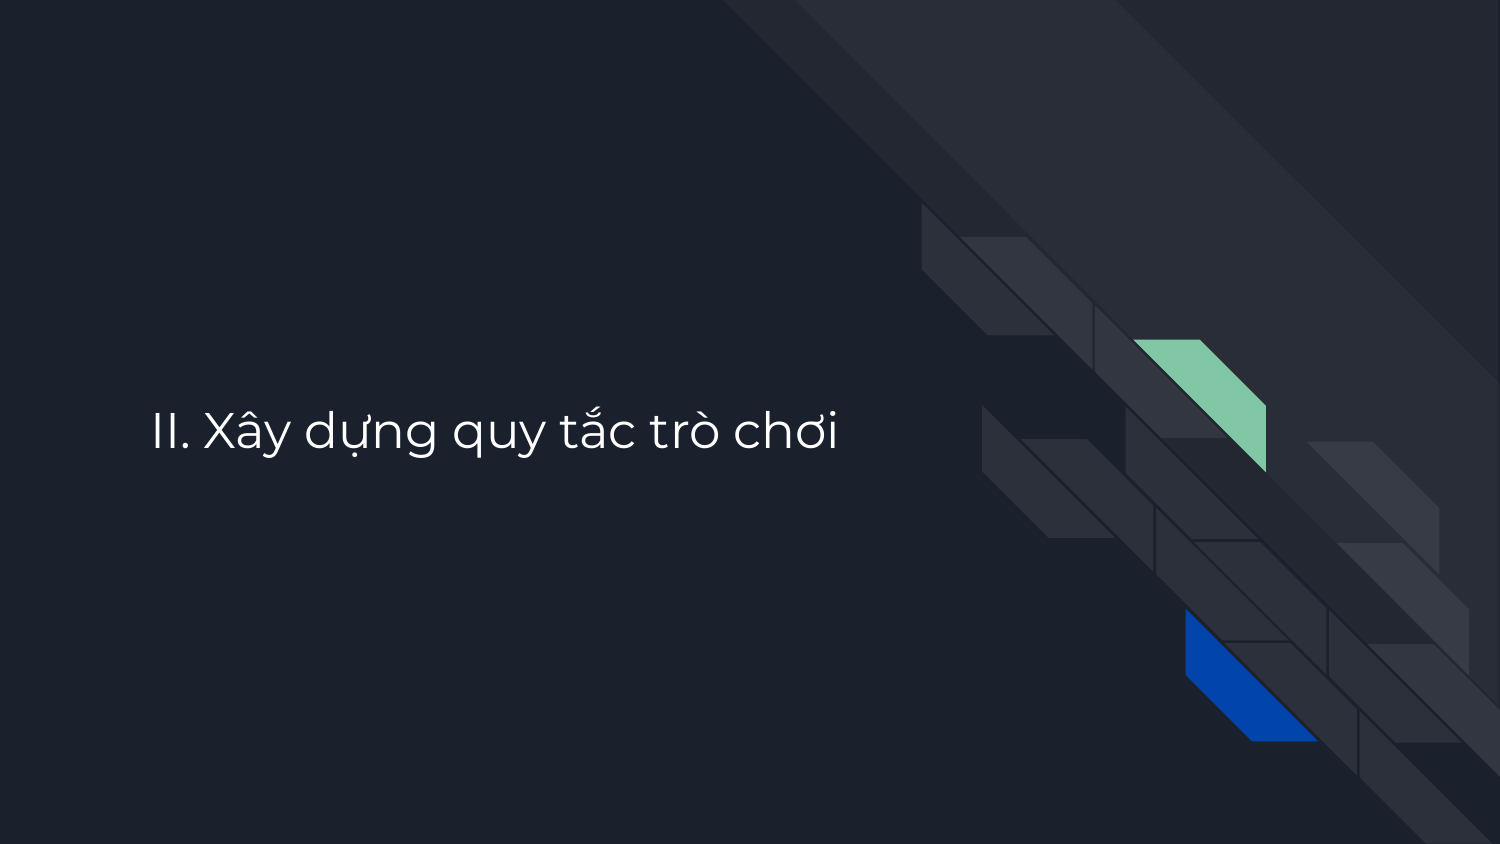

# II. Xây dựng quy tắc trò chơi